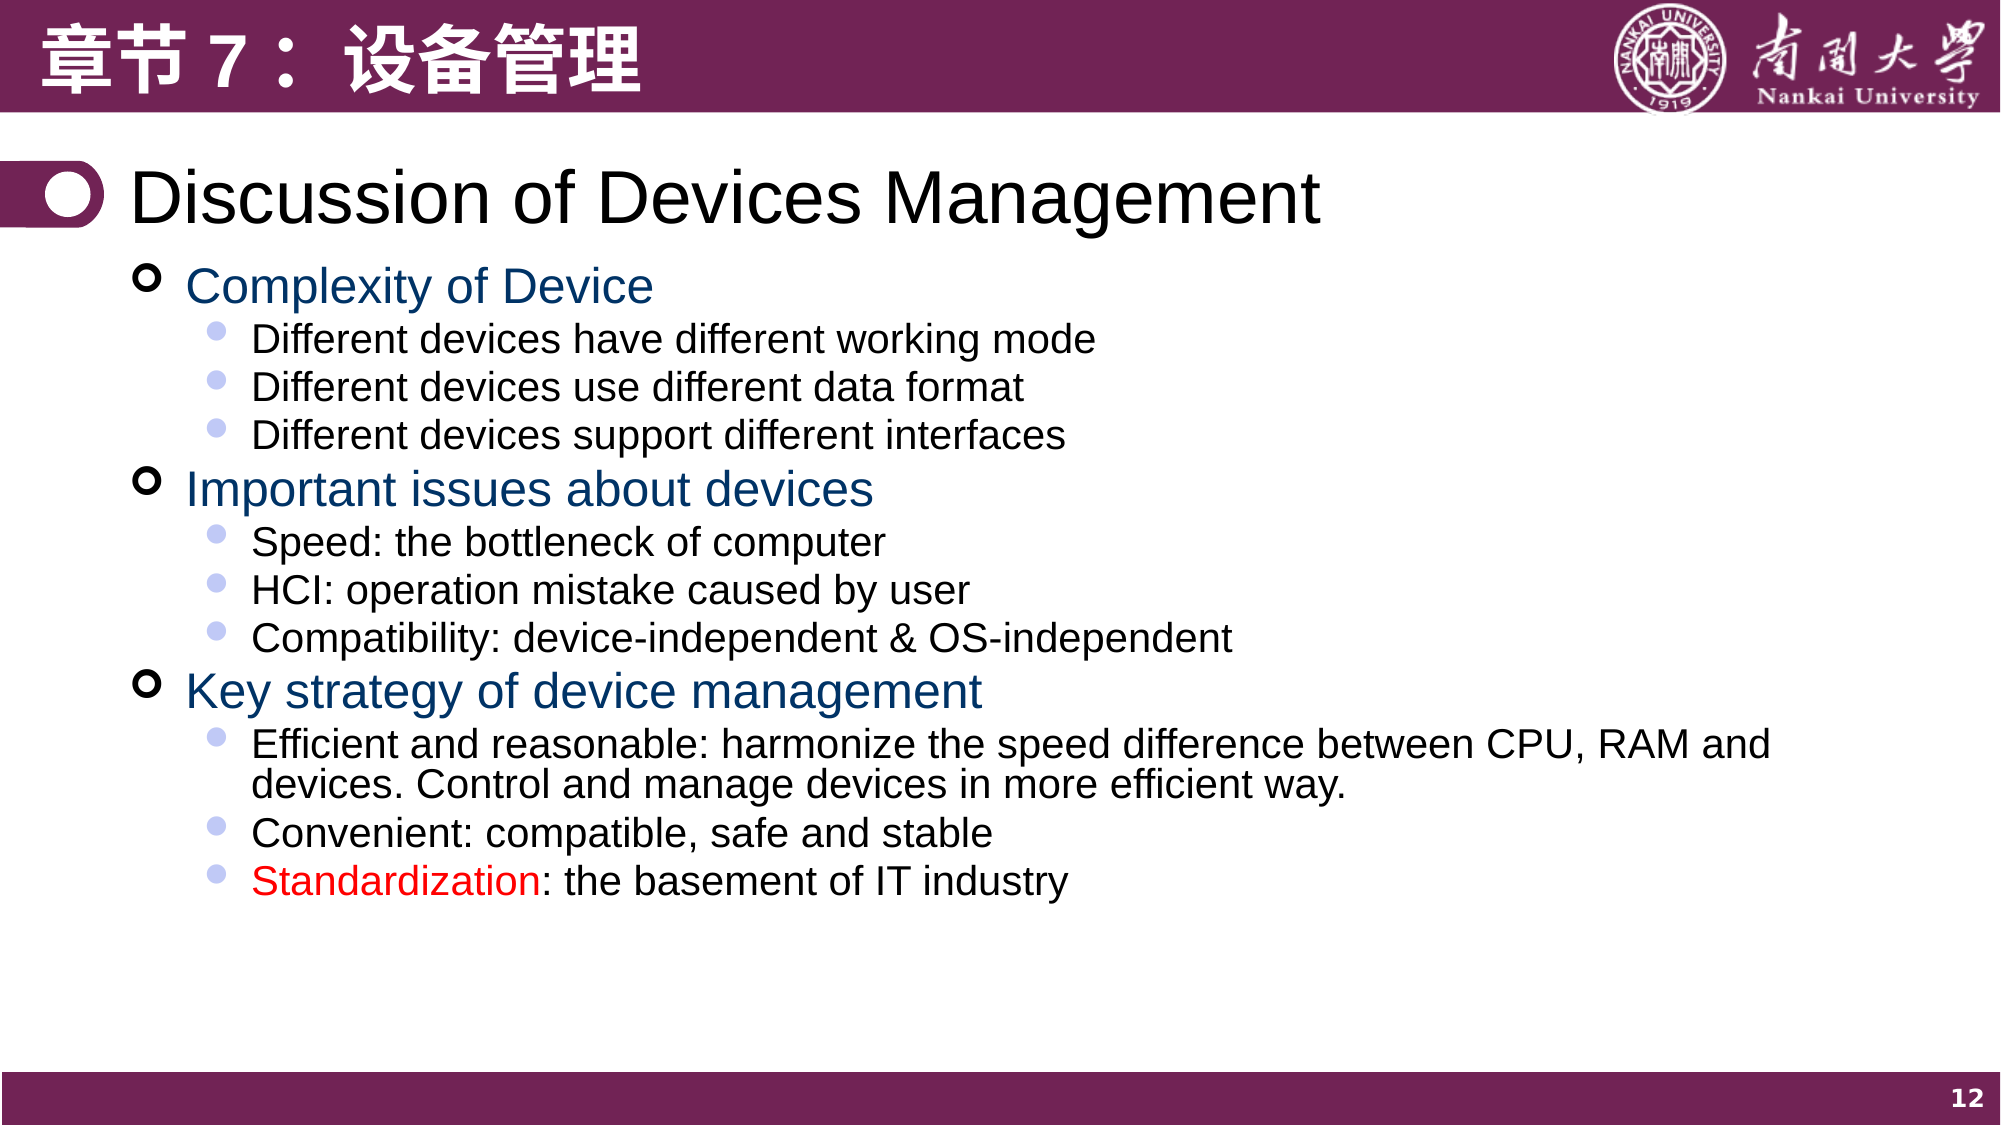

# Discussion of Devices Management
Complexity of Device
Different devices have different working mode
Different devices use different data format
Different devices support different interfaces
Important issues about devices
Speed: the bottleneck of computer
HCI: operation mistake caused by user
Compatibility: device-independent & OS-independent
Key strategy of device management
Efficient and reasonable: harmonize the speed difference between CPU, RAM and devices. Control and manage devices in more efficient way.
Convenient: compatible, safe and stable
Standardization: the basement of IT industry
12